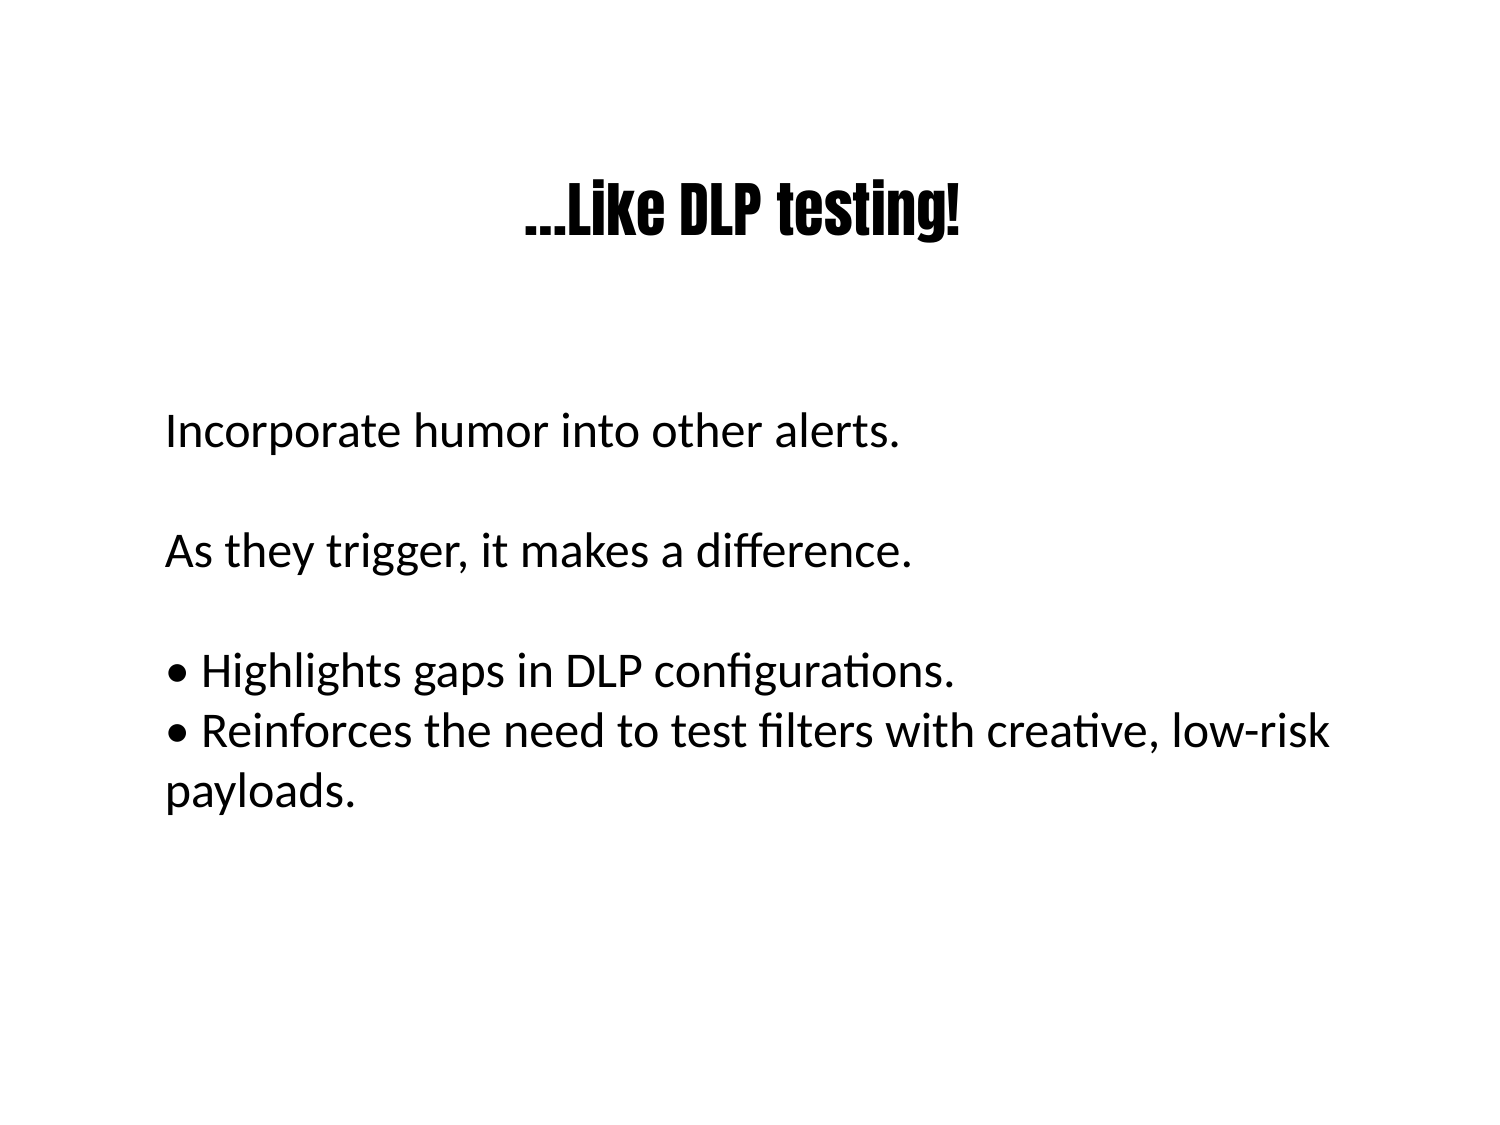

# …Like DLP testing!
Incorporate humor into other alerts.

As they trigger, it makes a difference.

• Highlights gaps in DLP configurations.
• Reinforces the need to test filters with creative, low-risk payloads.